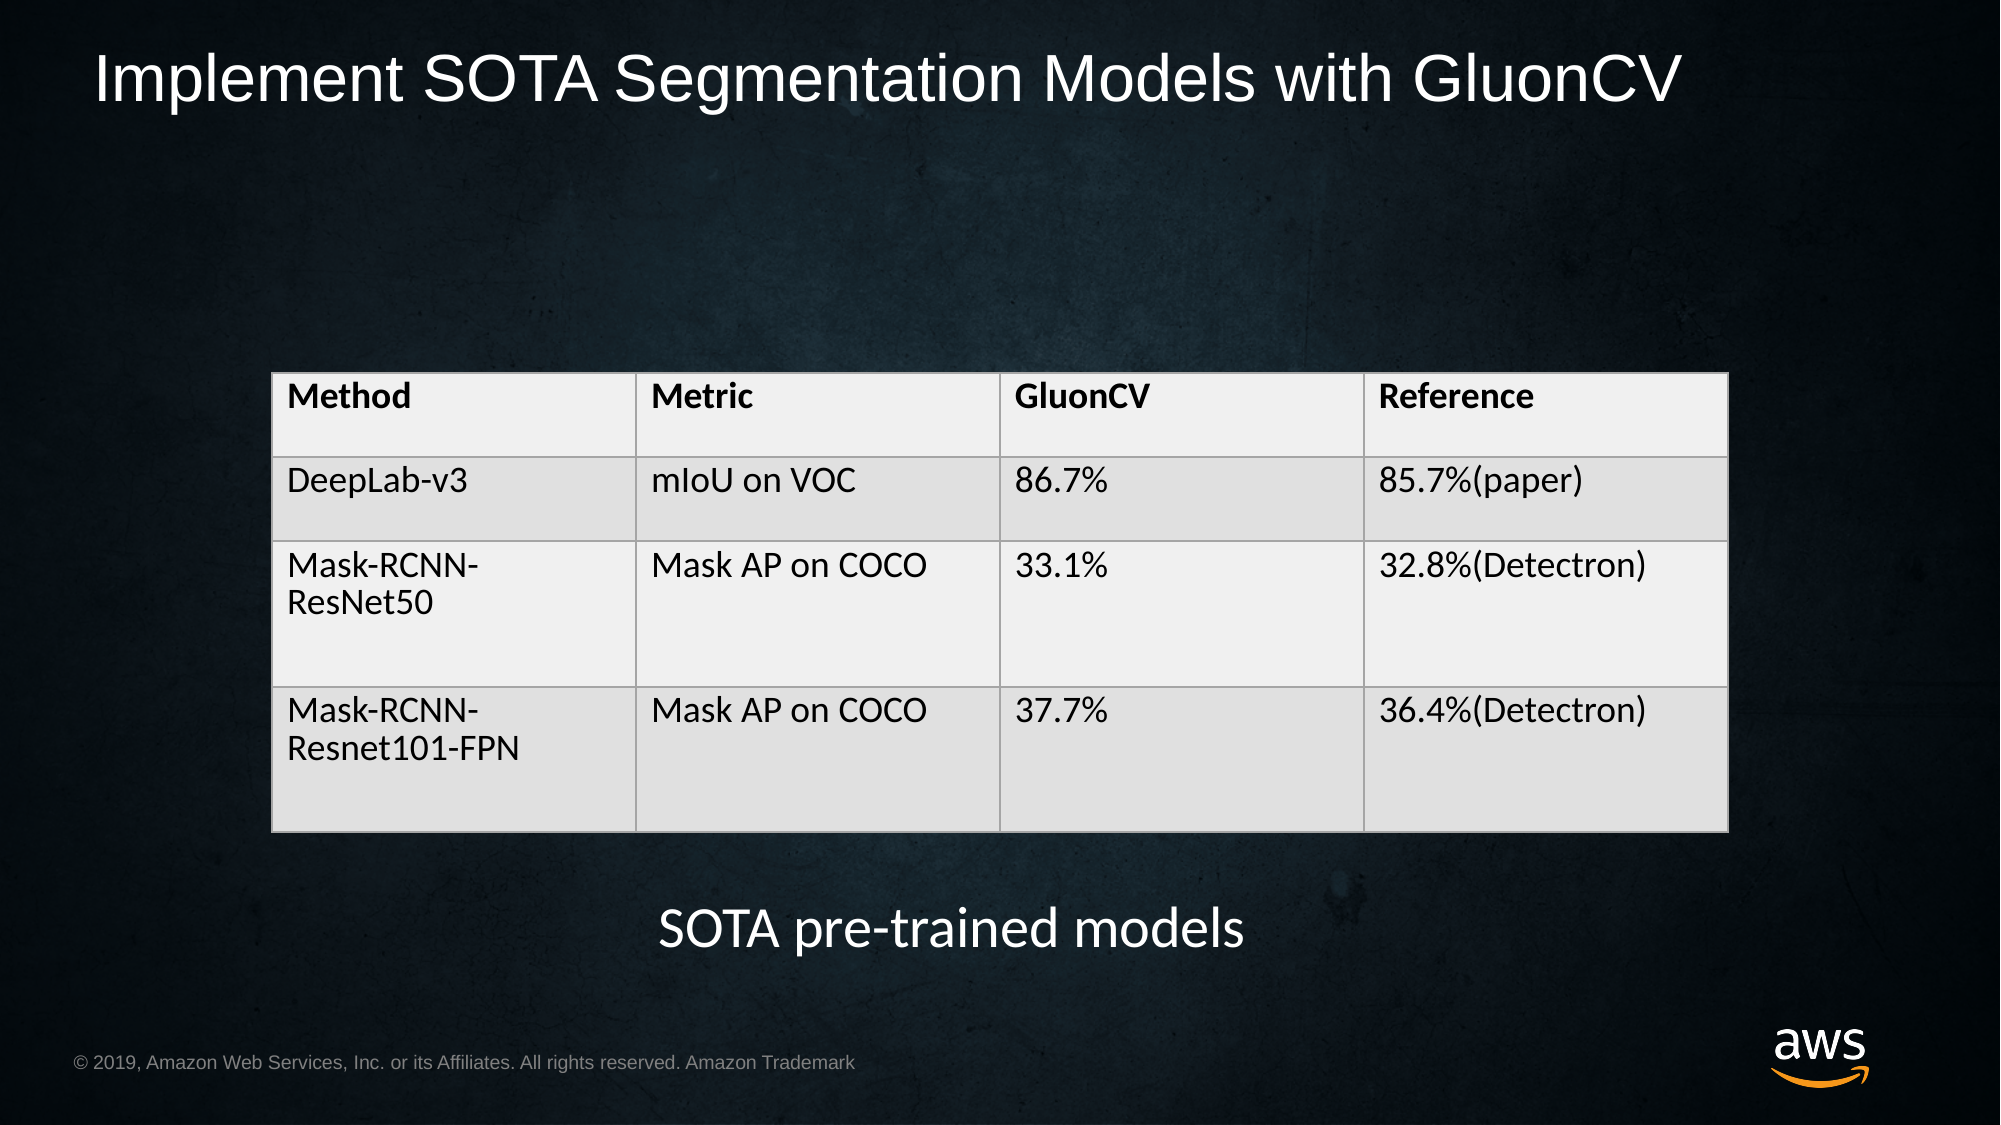

Implement SOTA Segmentation Models with GluonCV
| Method | Metric | GluonCV | Reference |
| --- | --- | --- | --- |
| DeepLab-v3 | mIoU on VOC | 86.7% | 85.7%(paper) |
| Mask-RCNN-ResNet50 | Mask AP on COCO | 33.1% | 32.8%(Detectron) |
| Mask-RCNN-Resnet101-FPN | Mask AP on COCO | 37.7% | 36.4%(Detectron) |
SOTA pre-trained models